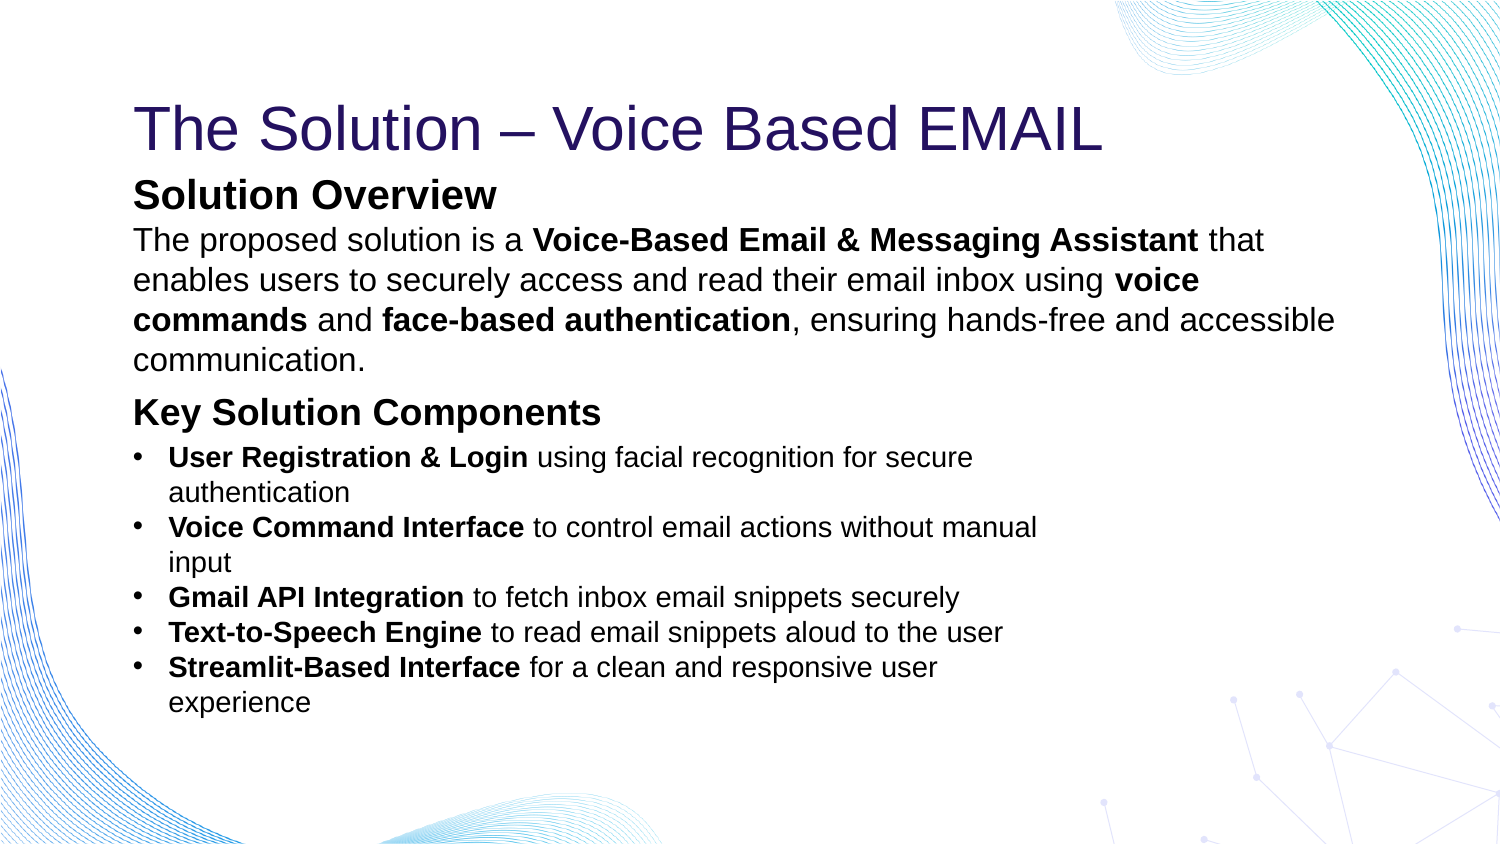

# The Solution – Voice Based EMAIL
Solution Overview
The proposed solution is a Voice-Based Email & Messaging Assistant that enables users to securely access and read their email inbox using voice commands and face-based authentication, ensuring hands-free and accessible communication.
Key Solution Components
User Registration & Login using facial recognition for secure authentication
Voice Command Interface to control email actions without manual input
Gmail API Integration to fetch inbox email snippets securely
Text-to-Speech Engine to read email snippets aloud to the user
Streamlit-Based Interface for a clean and responsive user experience